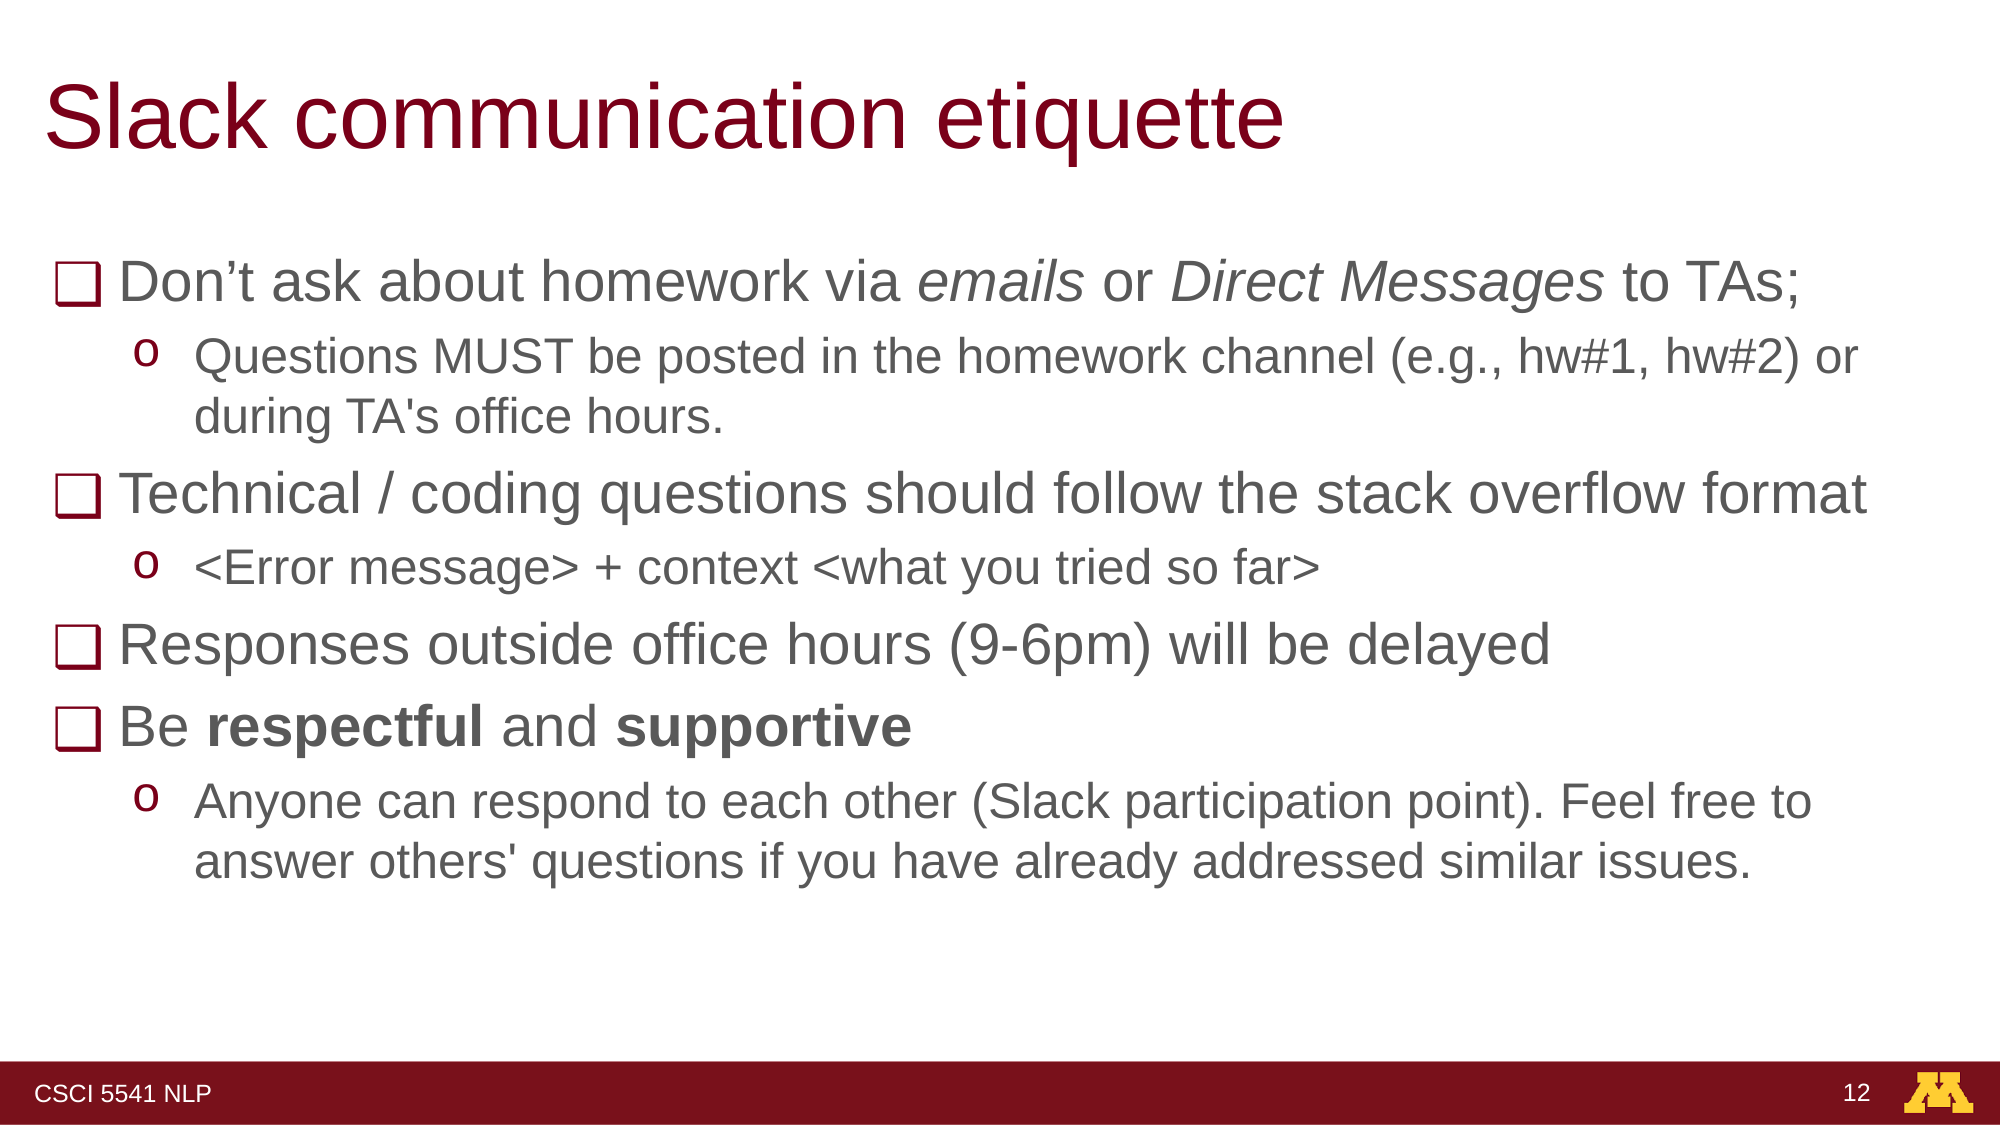

# Slack communication etiquette
Don’t ask about homework via emails or Direct Messages to TAs;
Questions MUST be posted in the homework channel (e.g., hw#1, hw#2) or during TA's office hours.
Technical / coding questions should follow the stack overflow format
<Error message> + context <what you tried so far>
Responses outside office hours (9-6pm) will be delayed
Be respectful and supportive
Anyone can respond to each other (Slack participation point). Feel free to answer others' questions if you have already addressed similar issues.

12